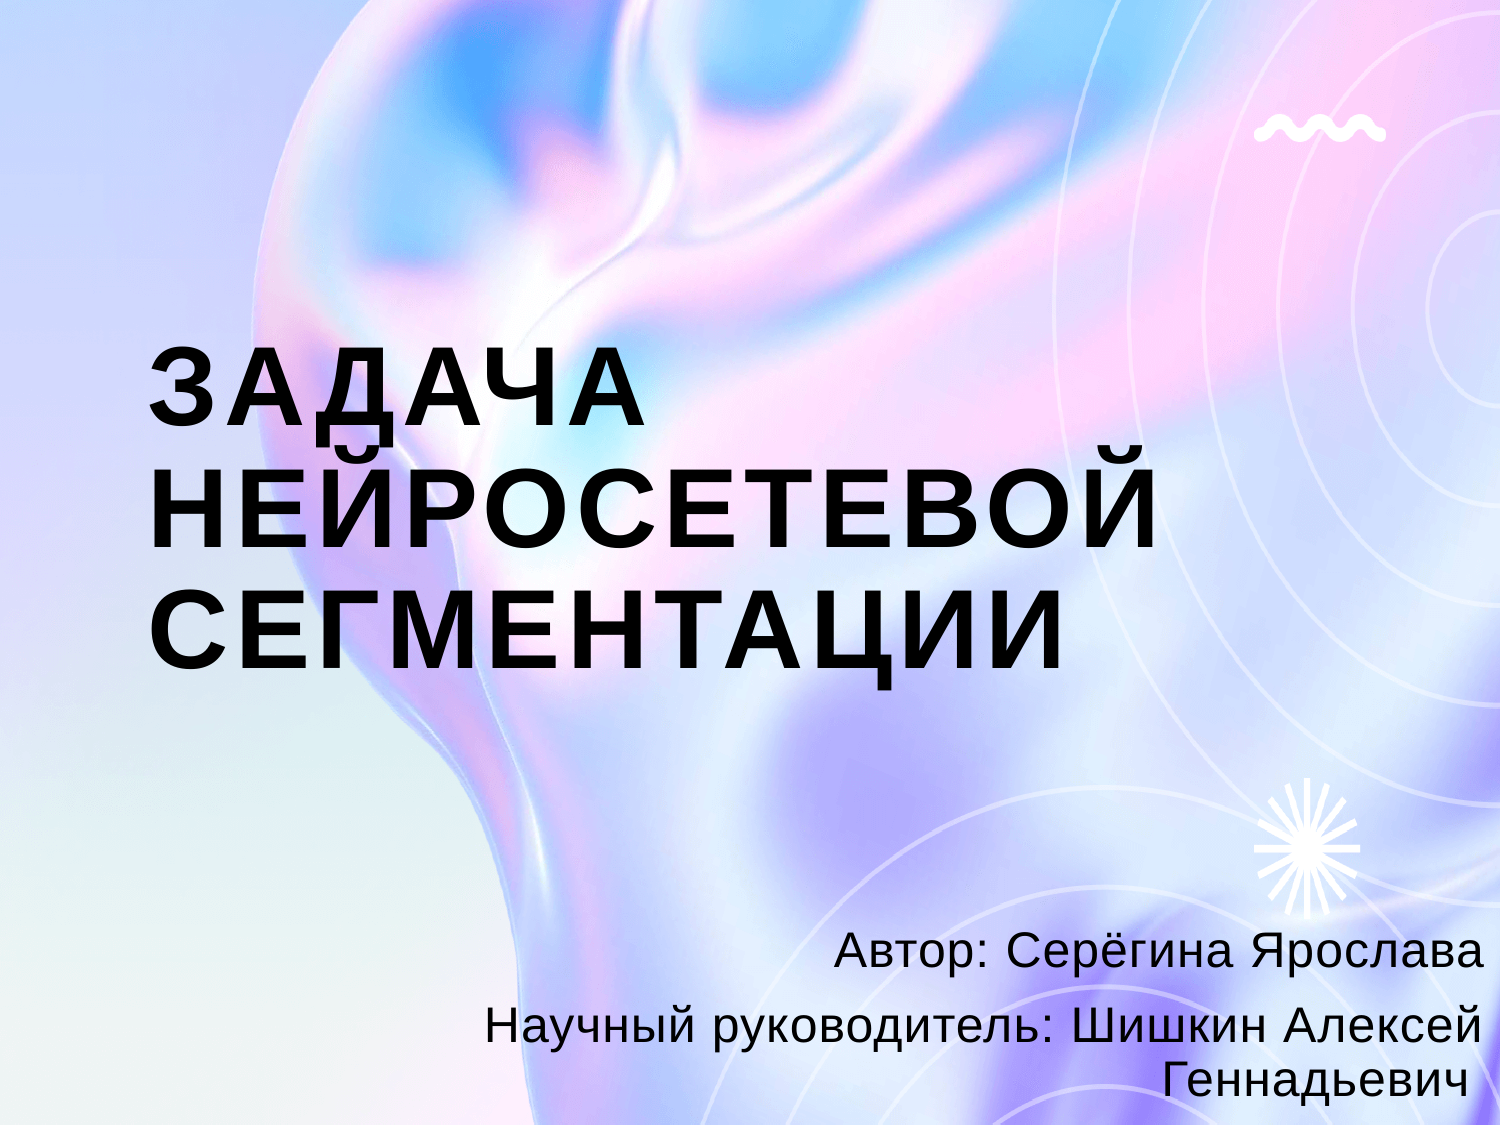

# Задача нейросетевой сегментации
Автор: Серёгина Ярослава
Научный руководитель: Шишкин Алексей Геннадьевич